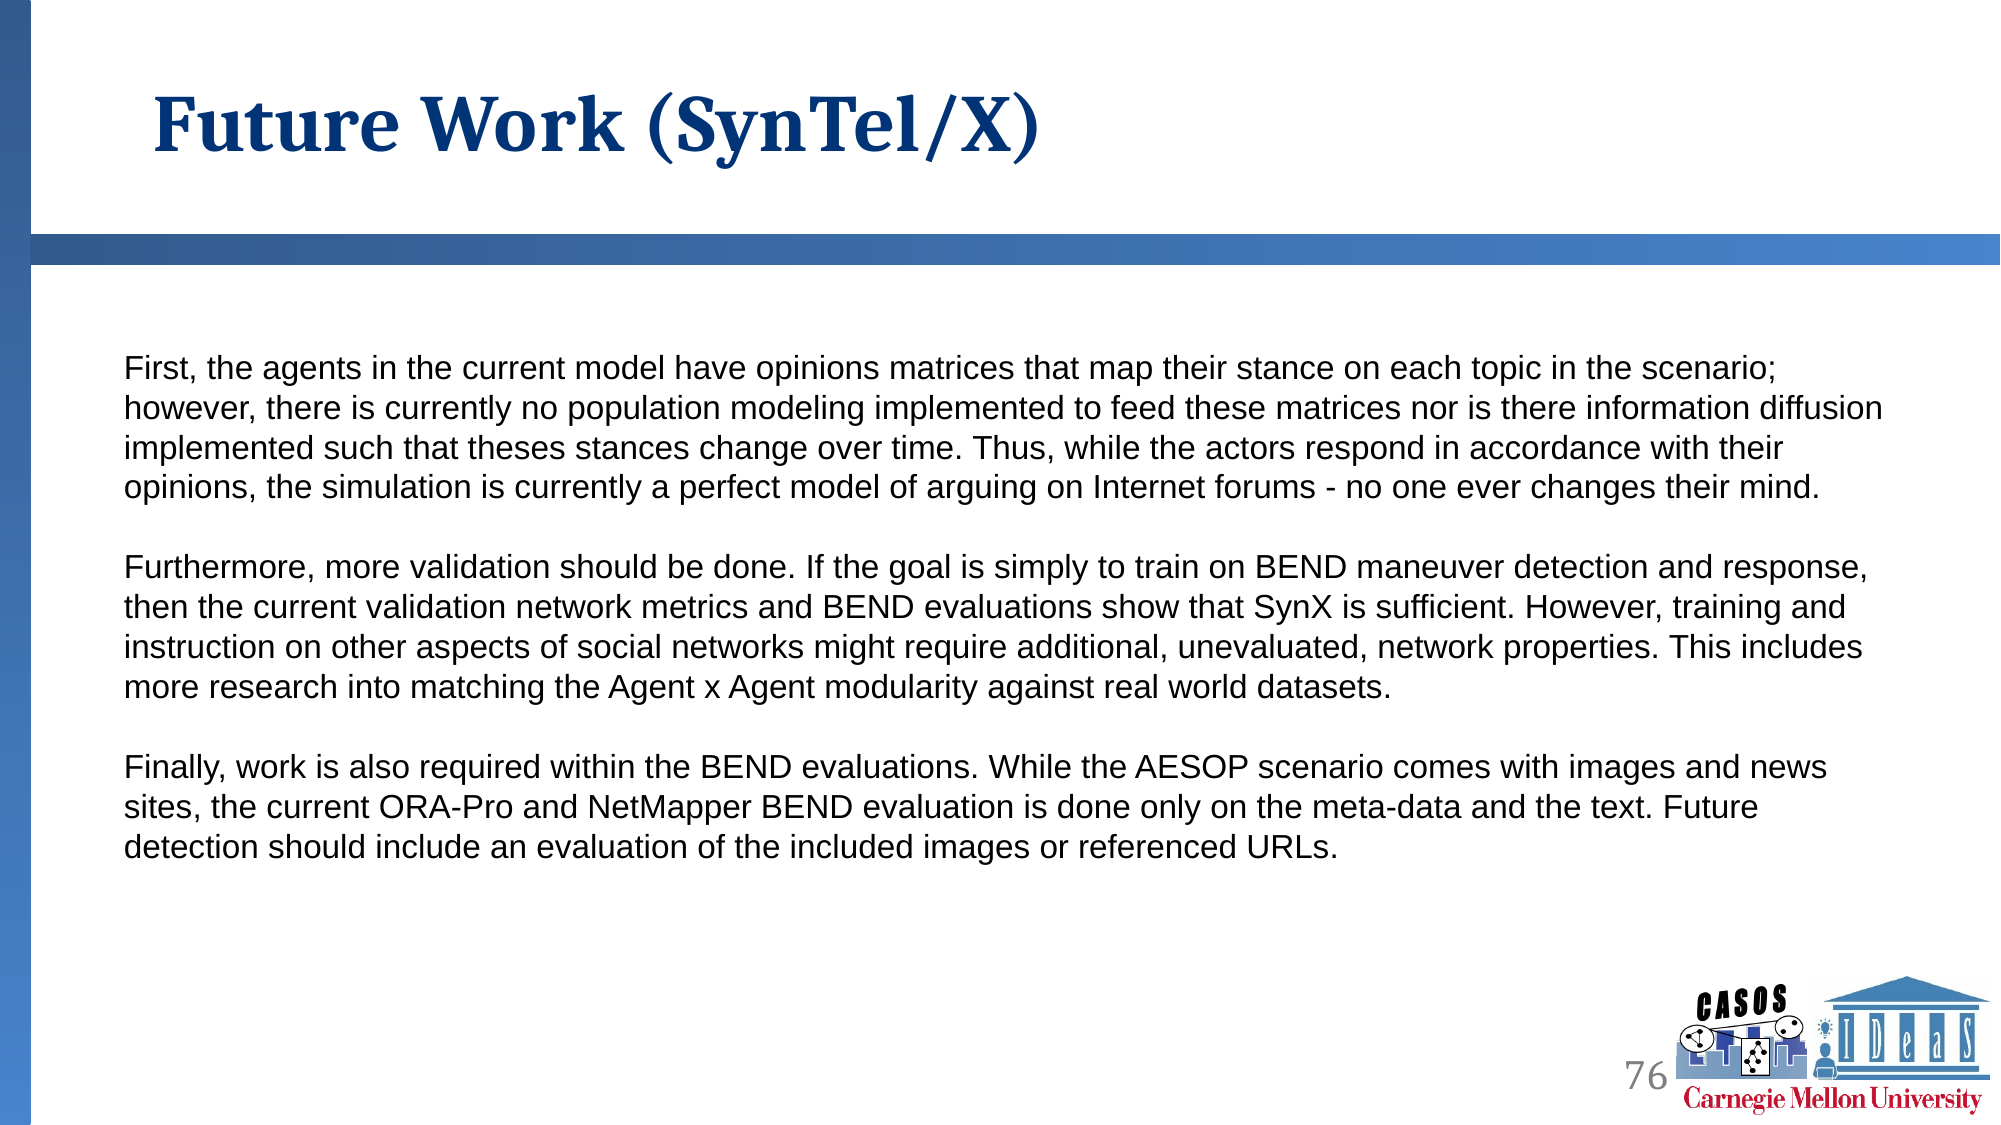

# Future Work (SynTel/X)
First, the agents in the current model have opinions matrices that map their stance on each topic in the scenario; however, there is currently no population modeling implemented to feed these matrices nor is there information diffusion implemented such that theses stances change over time. Thus, while the actors respond in accordance with their opinions, the simulation is currently a perfect model of arguing on Internet forums - no one ever changes their mind.

Furthermore, more validation should be done. If the goal is simply to train on BEND maneuver detection and response, then the current validation network metrics and BEND evaluations show that SynX is sufficient. However, training and instruction on other aspects of social networks might require additional, unevaluated, network properties. This includes more research into matching the Agent x Agent modularity against real world datasets.

Finally, work is also required within the BEND evaluations. While the AESOP scenario comes with images and news sites, the current ORA-Pro and NetMapper BEND evaluation is done only on the meta-data and the text. Future detection should include an evaluation of the included images or referenced URLs.
76